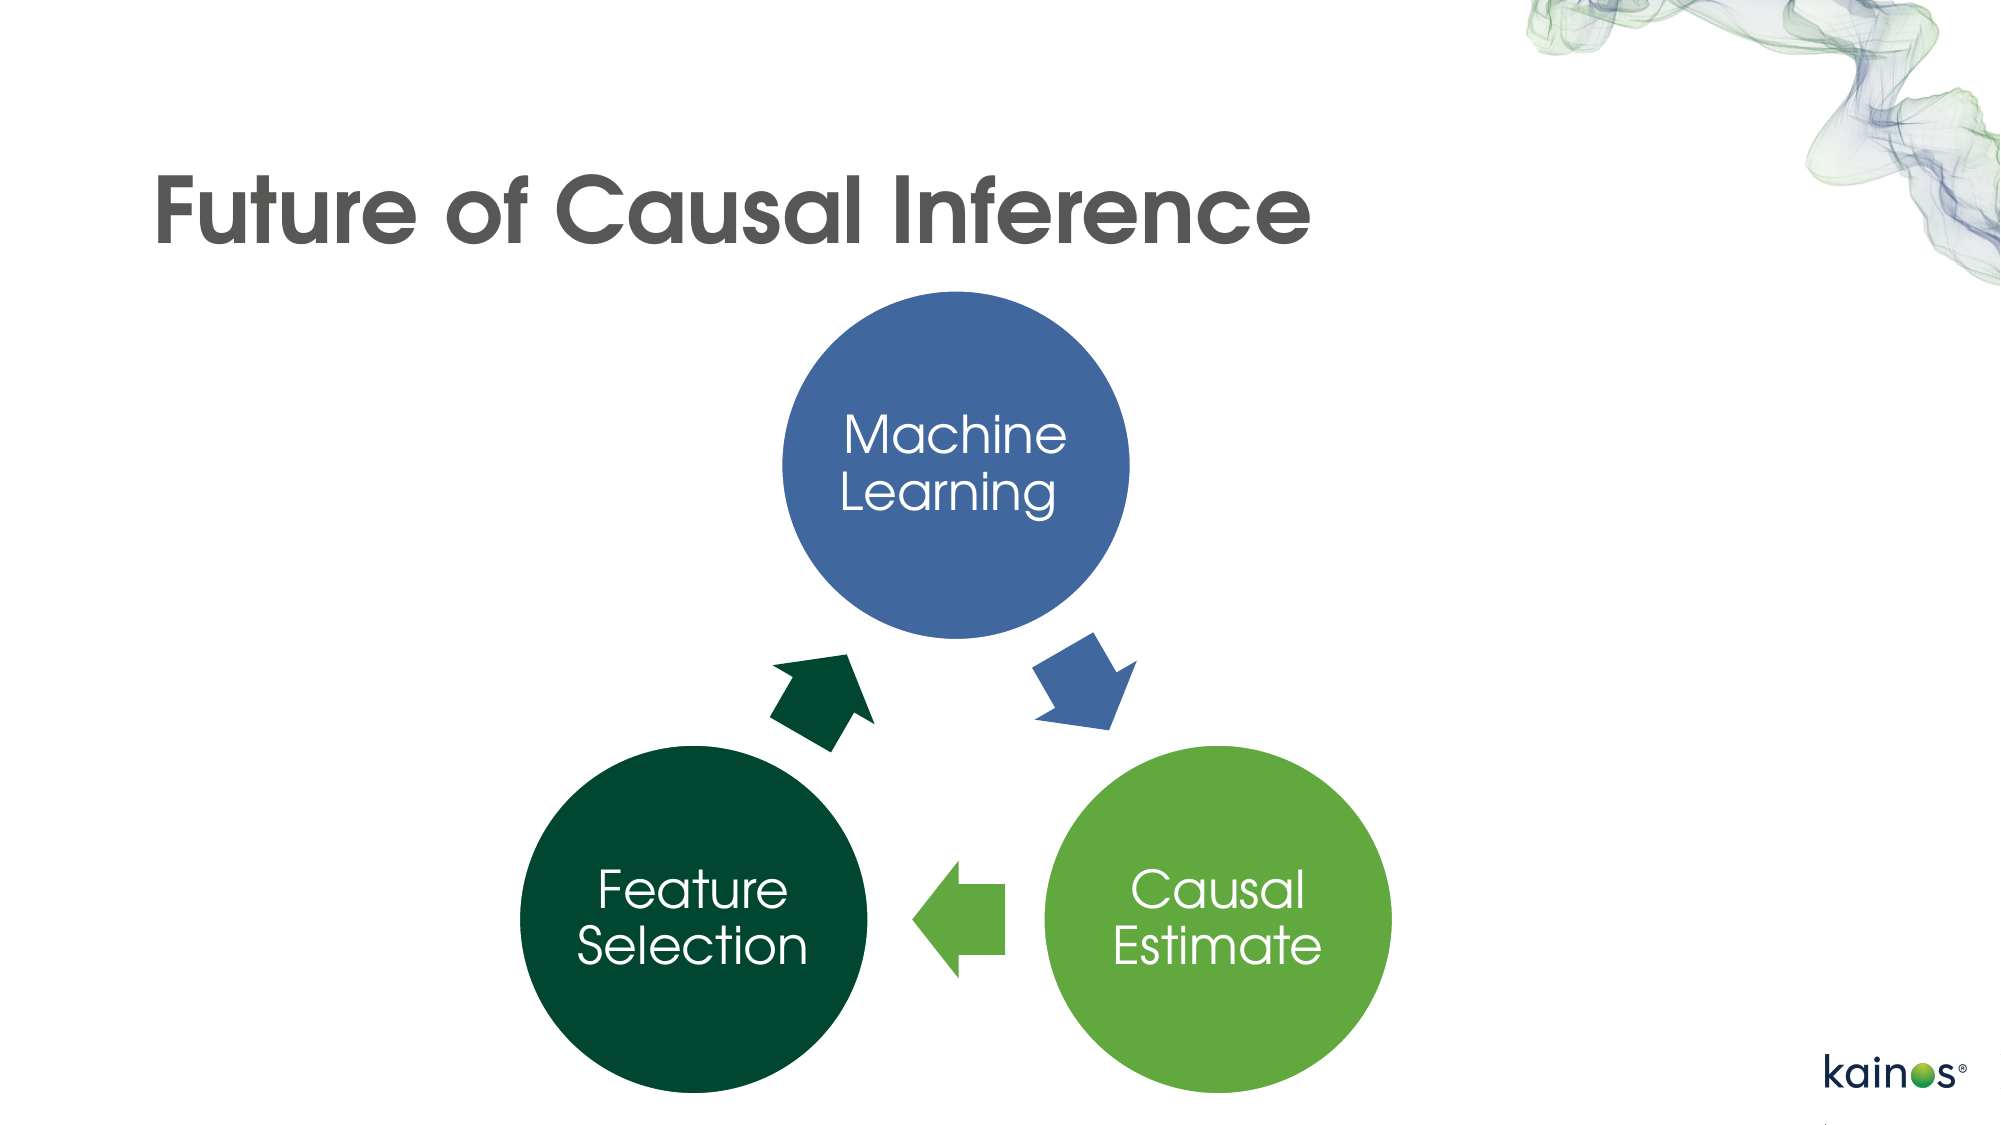

# Future of Causal Inference
Machine Learning

Causal Estimate

Feature Selection